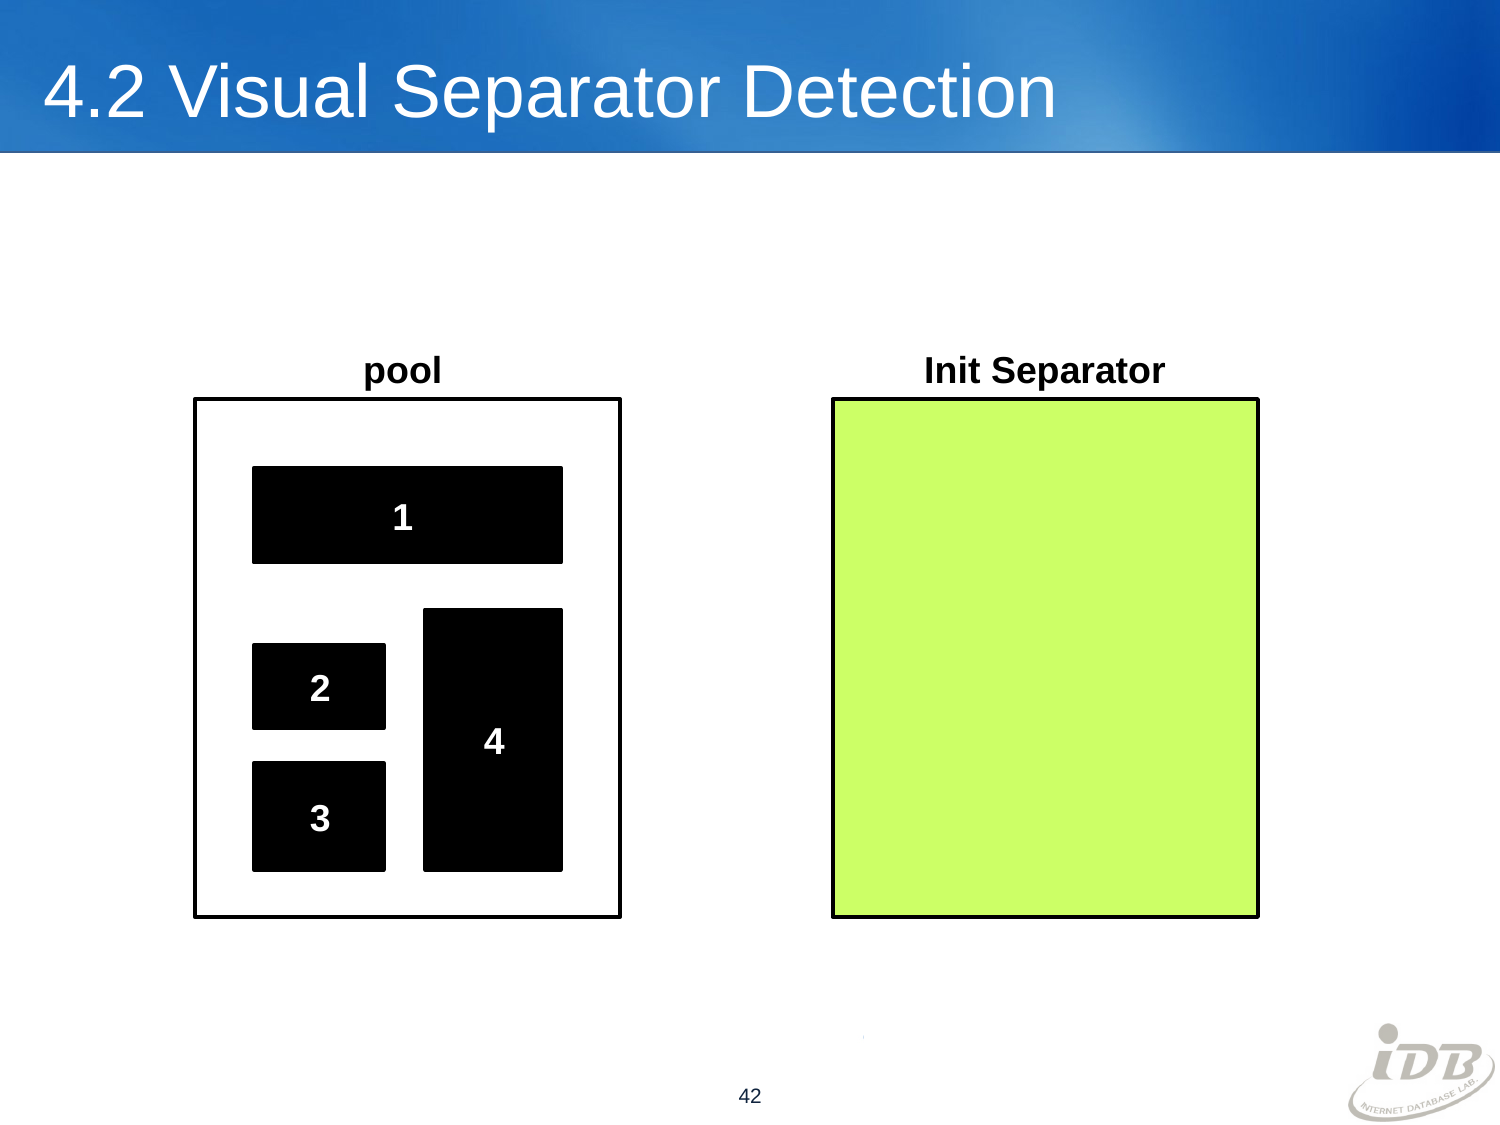

# 4.2 Visual Separator Detection
pool
Init Separator

1

2
4

3
42